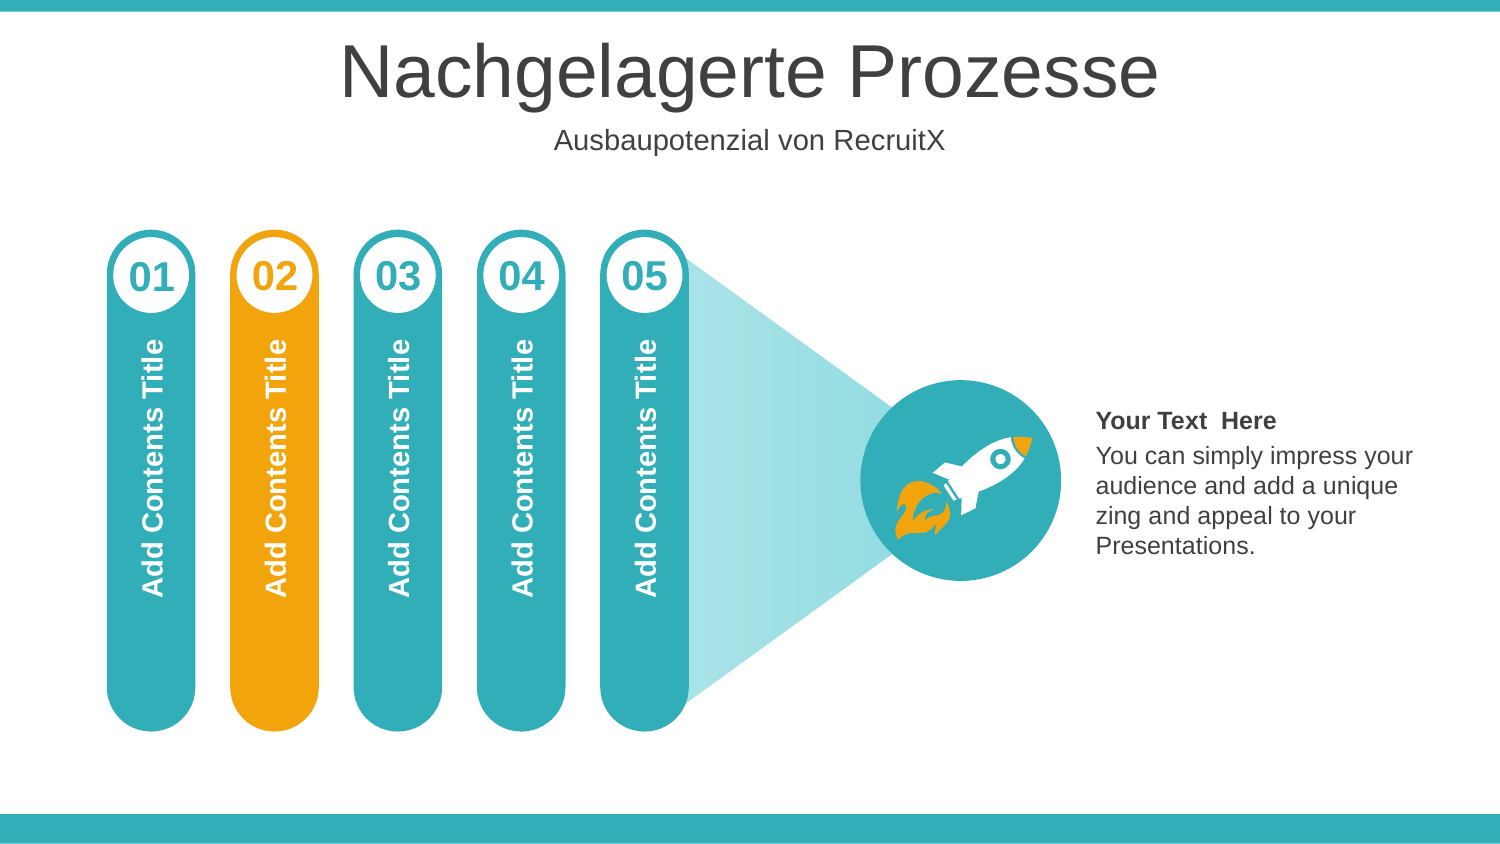

Nachgelagerte Prozesse
Ausbaupotenzial von RecruitX

05
04
03
02
01

Your Text  Here
You can simply impress your audience and add a unique zing and appeal to your Presentations.
Add Contents Title
Add Contents Title
Add Contents Title
Add Contents Title
Add Contents Title